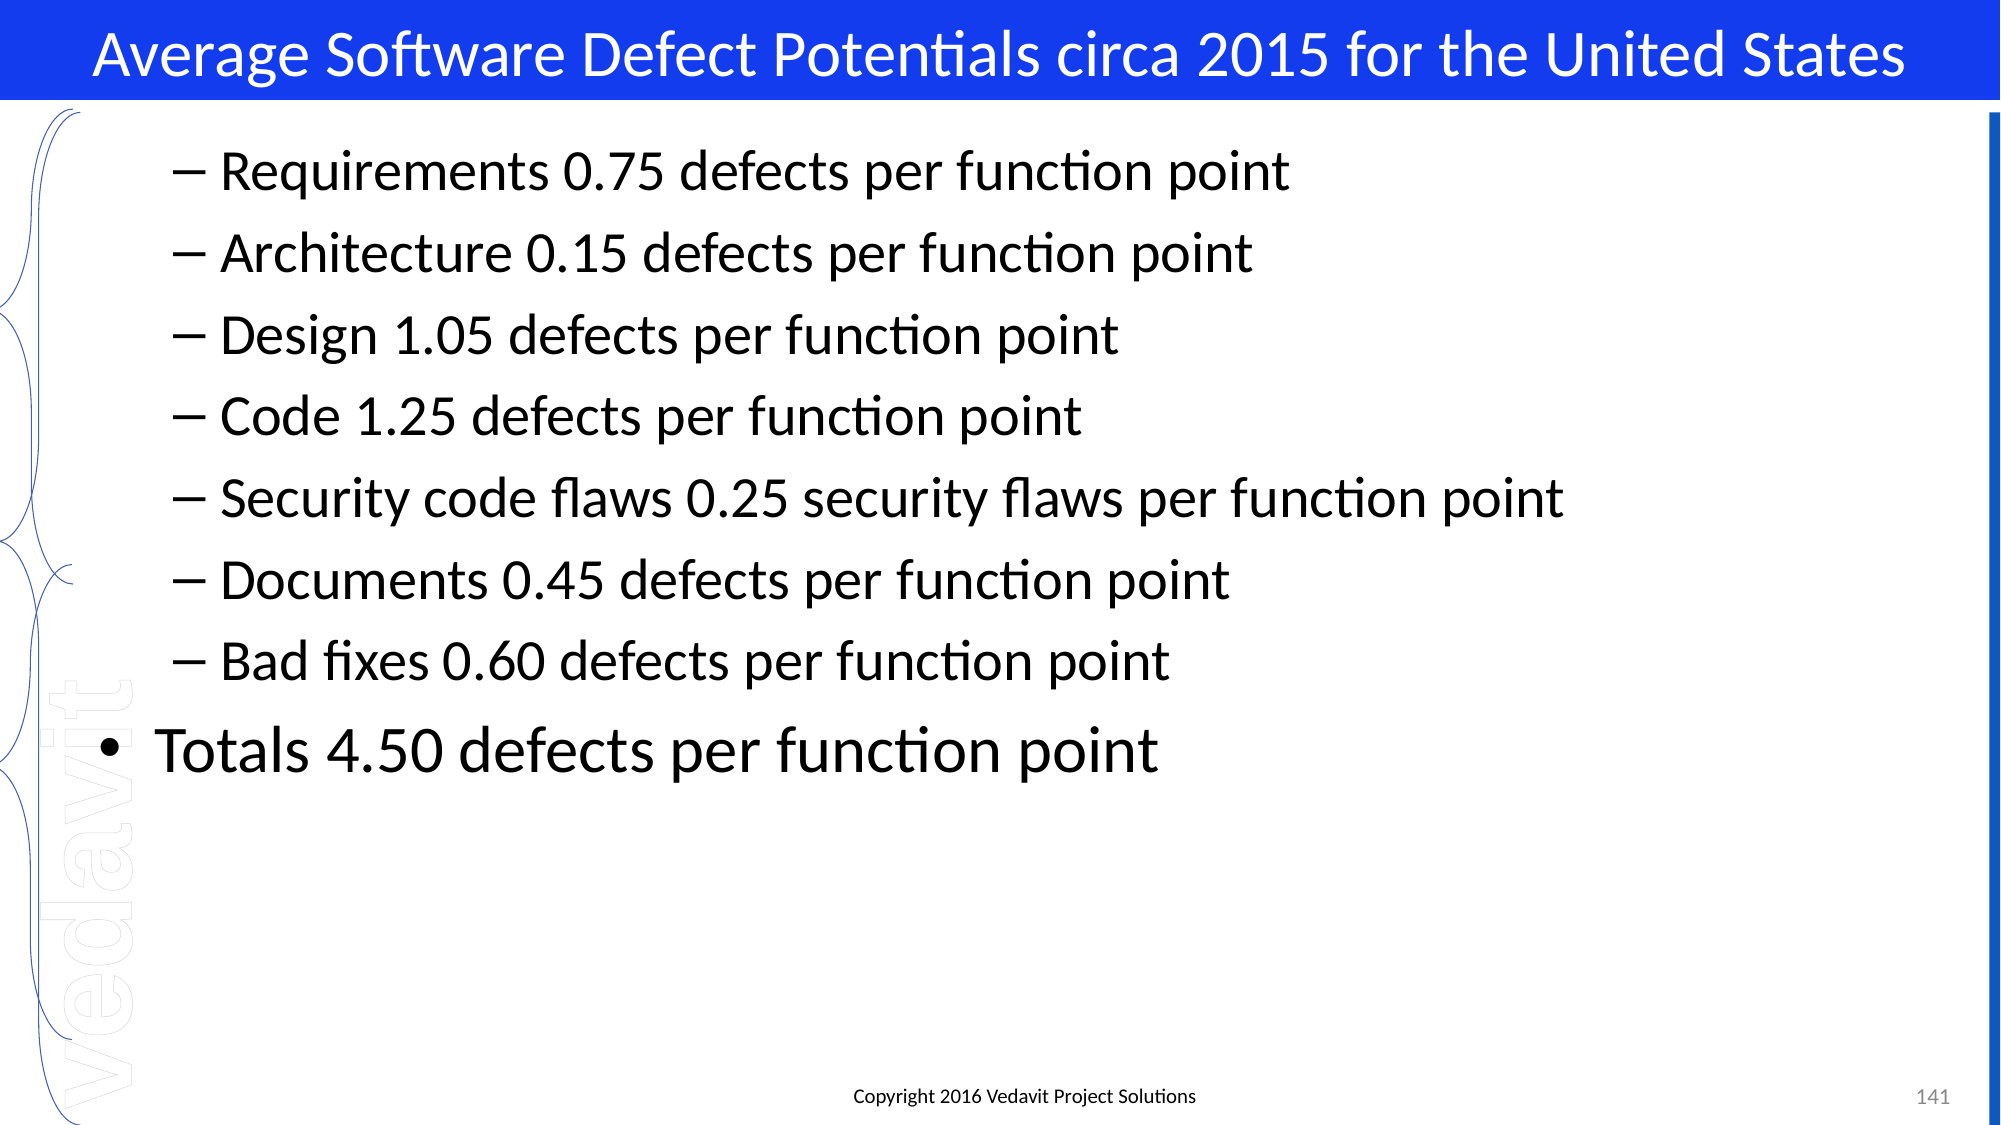

# Average Software Defect Potentials circa 2015 for the United States

Requirements 0.75 defects per function point
Architecture 0.15 defects per function point
Design 1.05 defects per function point
Code 1.25 defects per function point
Security code flaws 0.25 security flaws per function point
Documents 0.45 defects per function point
Bad fixes 0.60 defects per function point
Totals 4.50 defects per function point

141